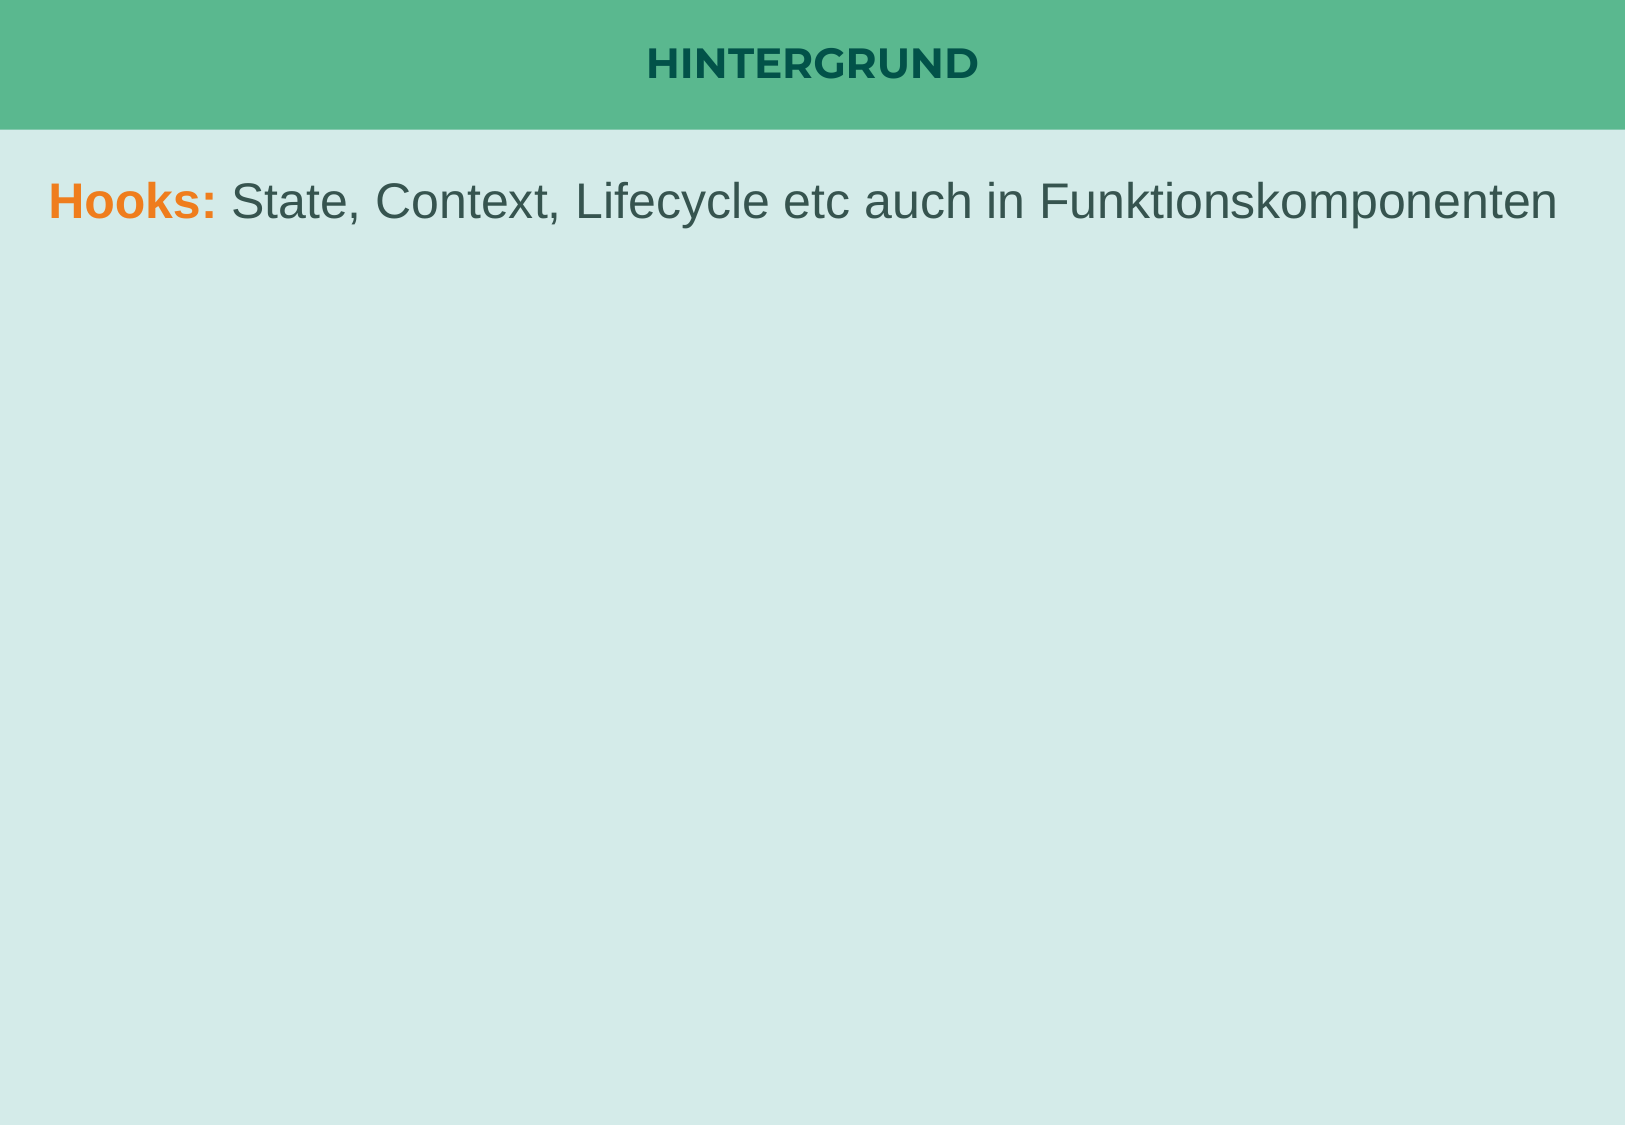

# Hintergrund
Hooks: State, Context, Lifecycle etc auch in Funktionskomponenten